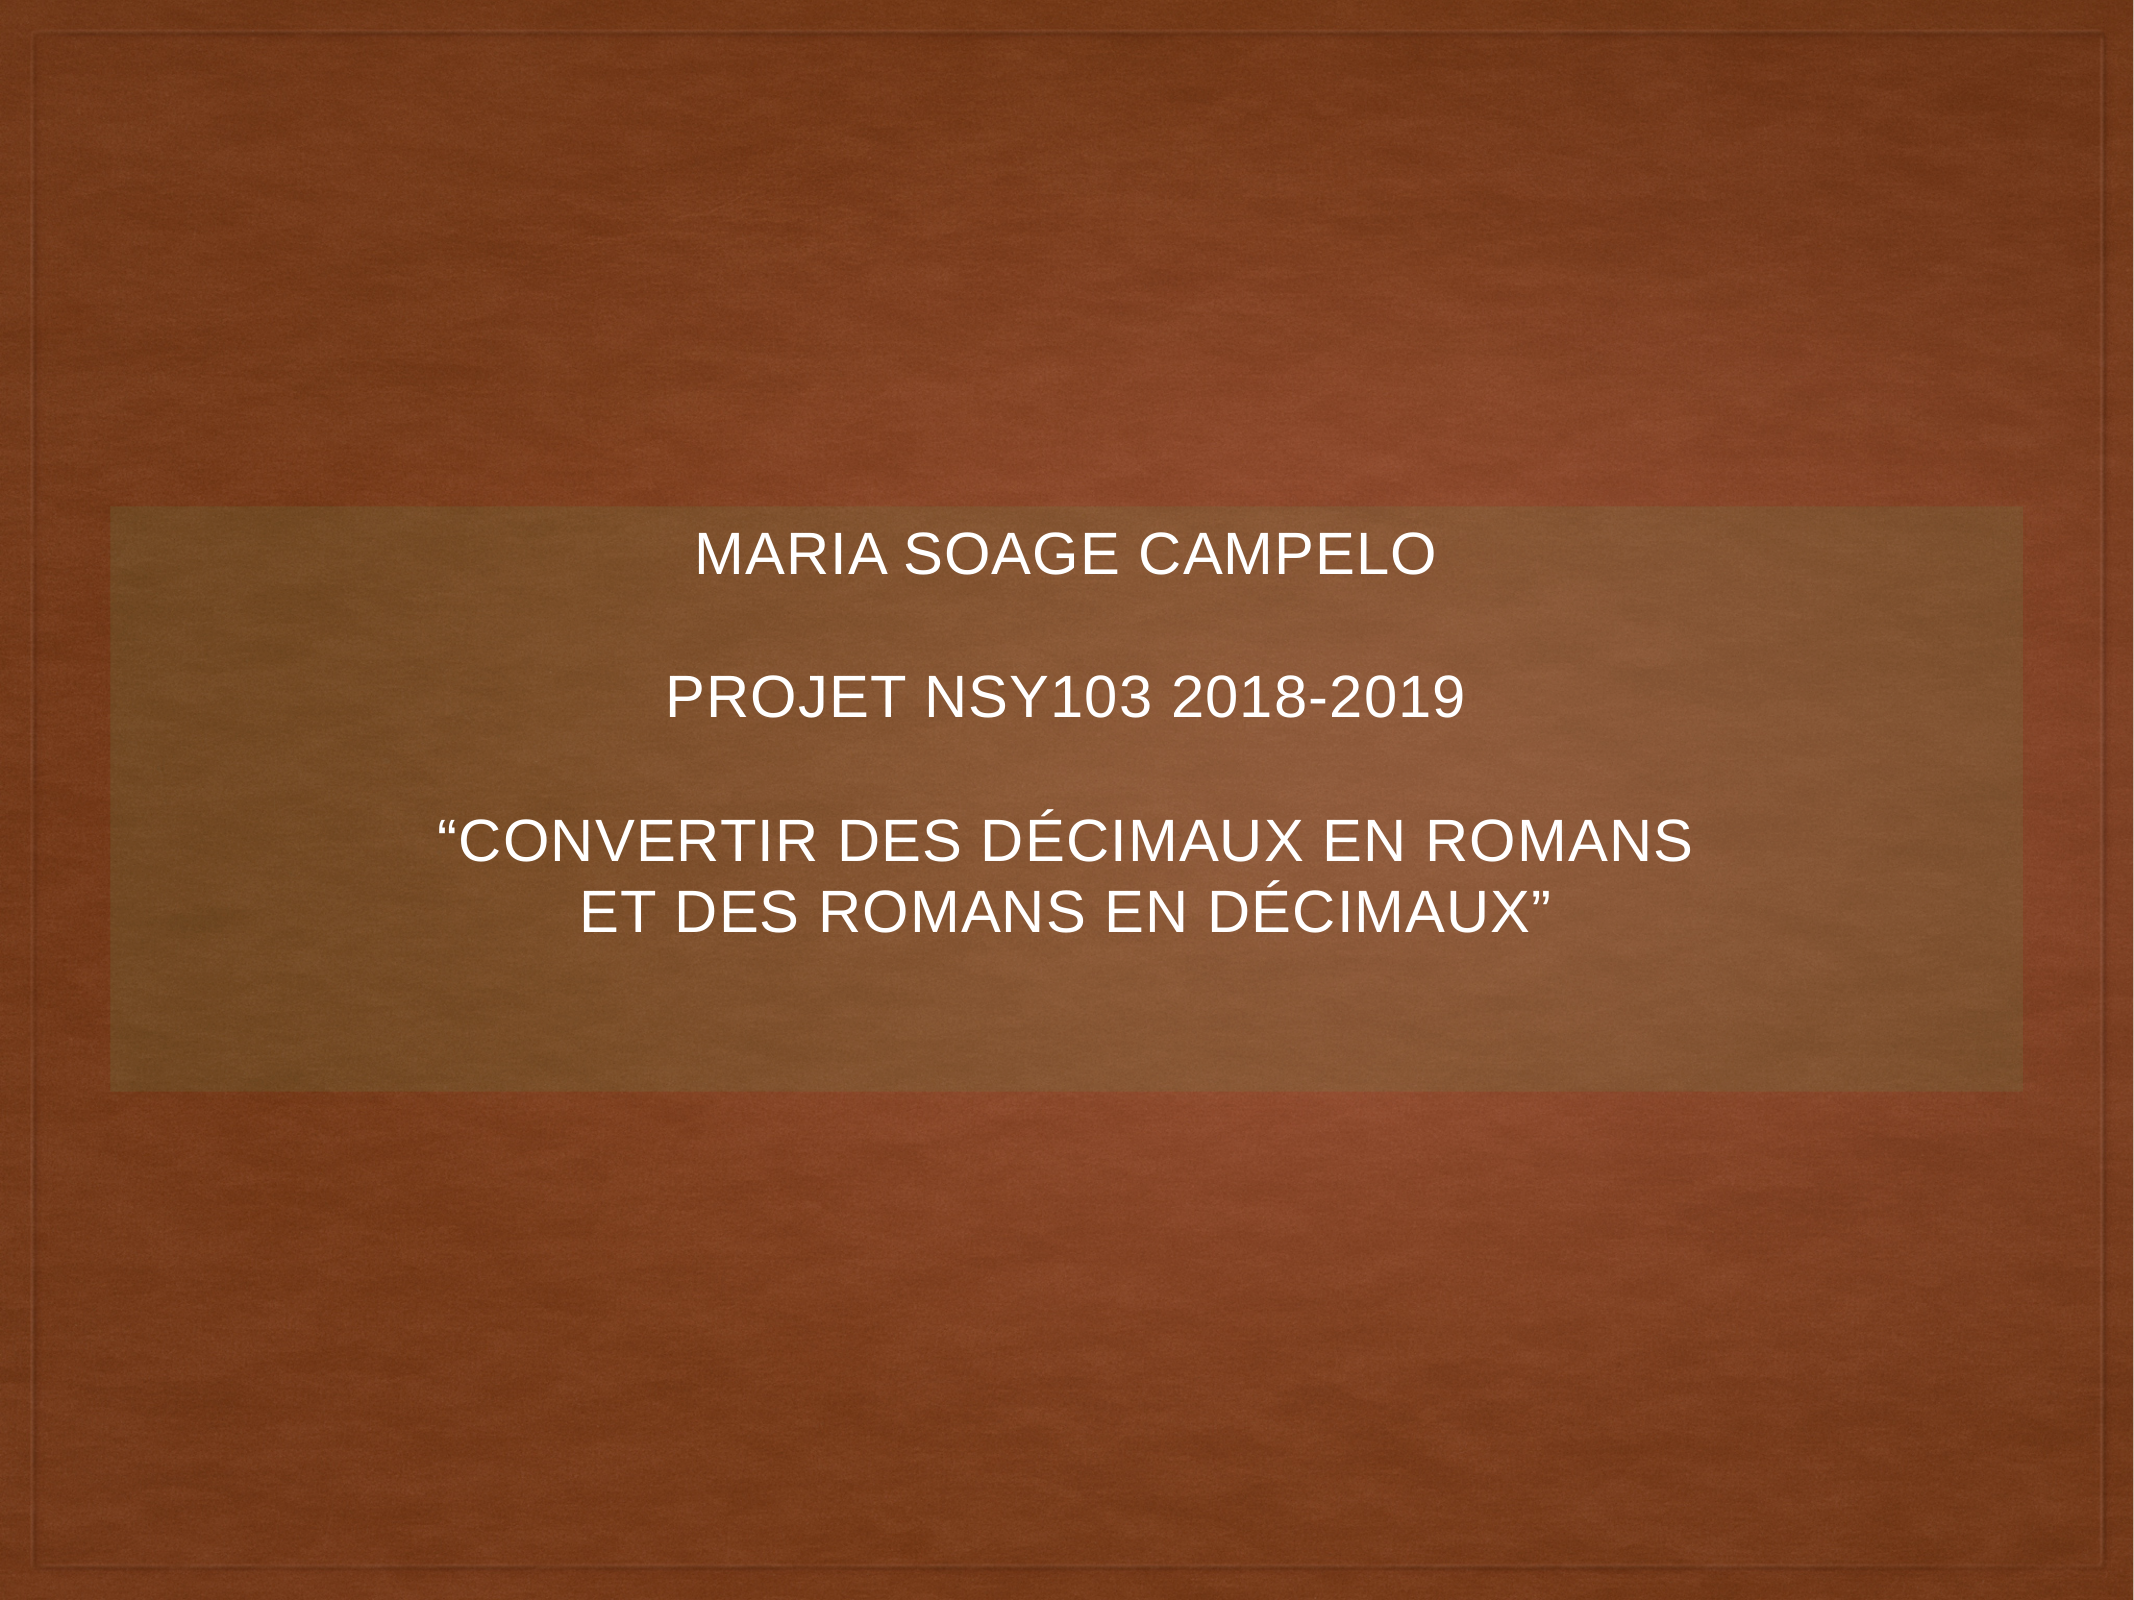

# MARIA SOAGE CAMPELO

PROJET NSY103 2018-2019

“CONVERTIR DES DÉCIMAUX EN ROMANS
ET DES ROMANS EN DÉCIMAUX”